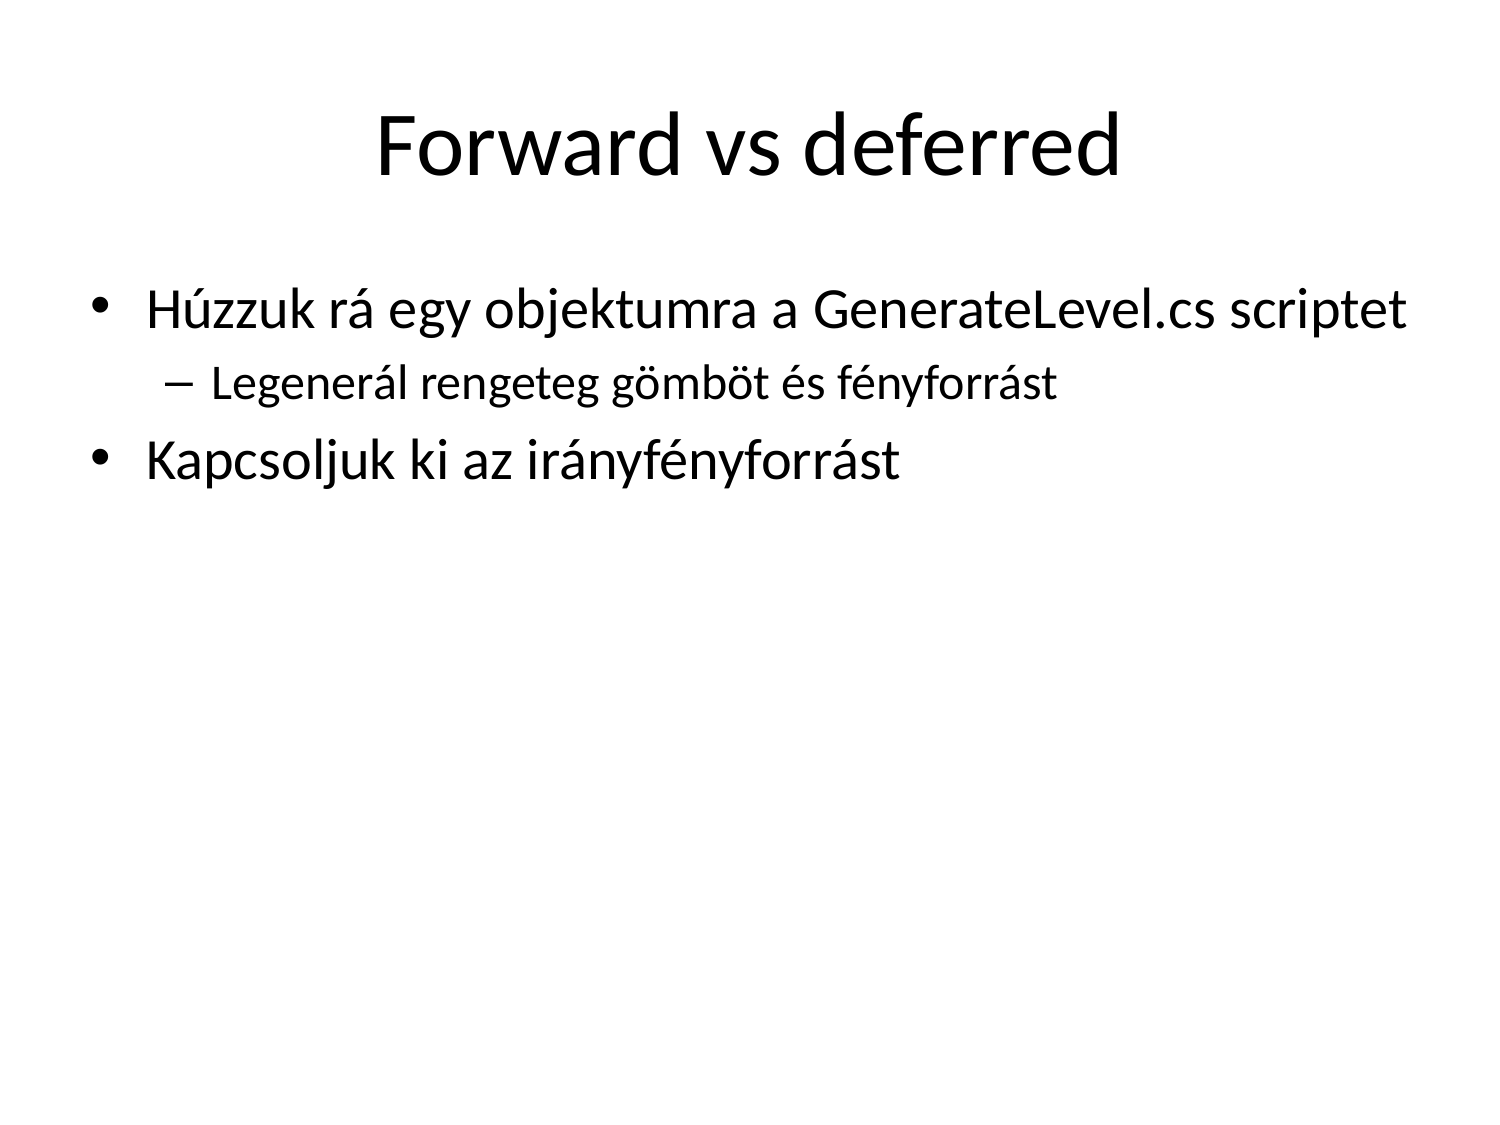

# Forward vs deferred
Húzzuk rá egy objektumra a GenerateLevel.cs scriptet
Legenerál rengeteg gömböt és fényforrást
Kapcsoljuk ki az irányfényforrást